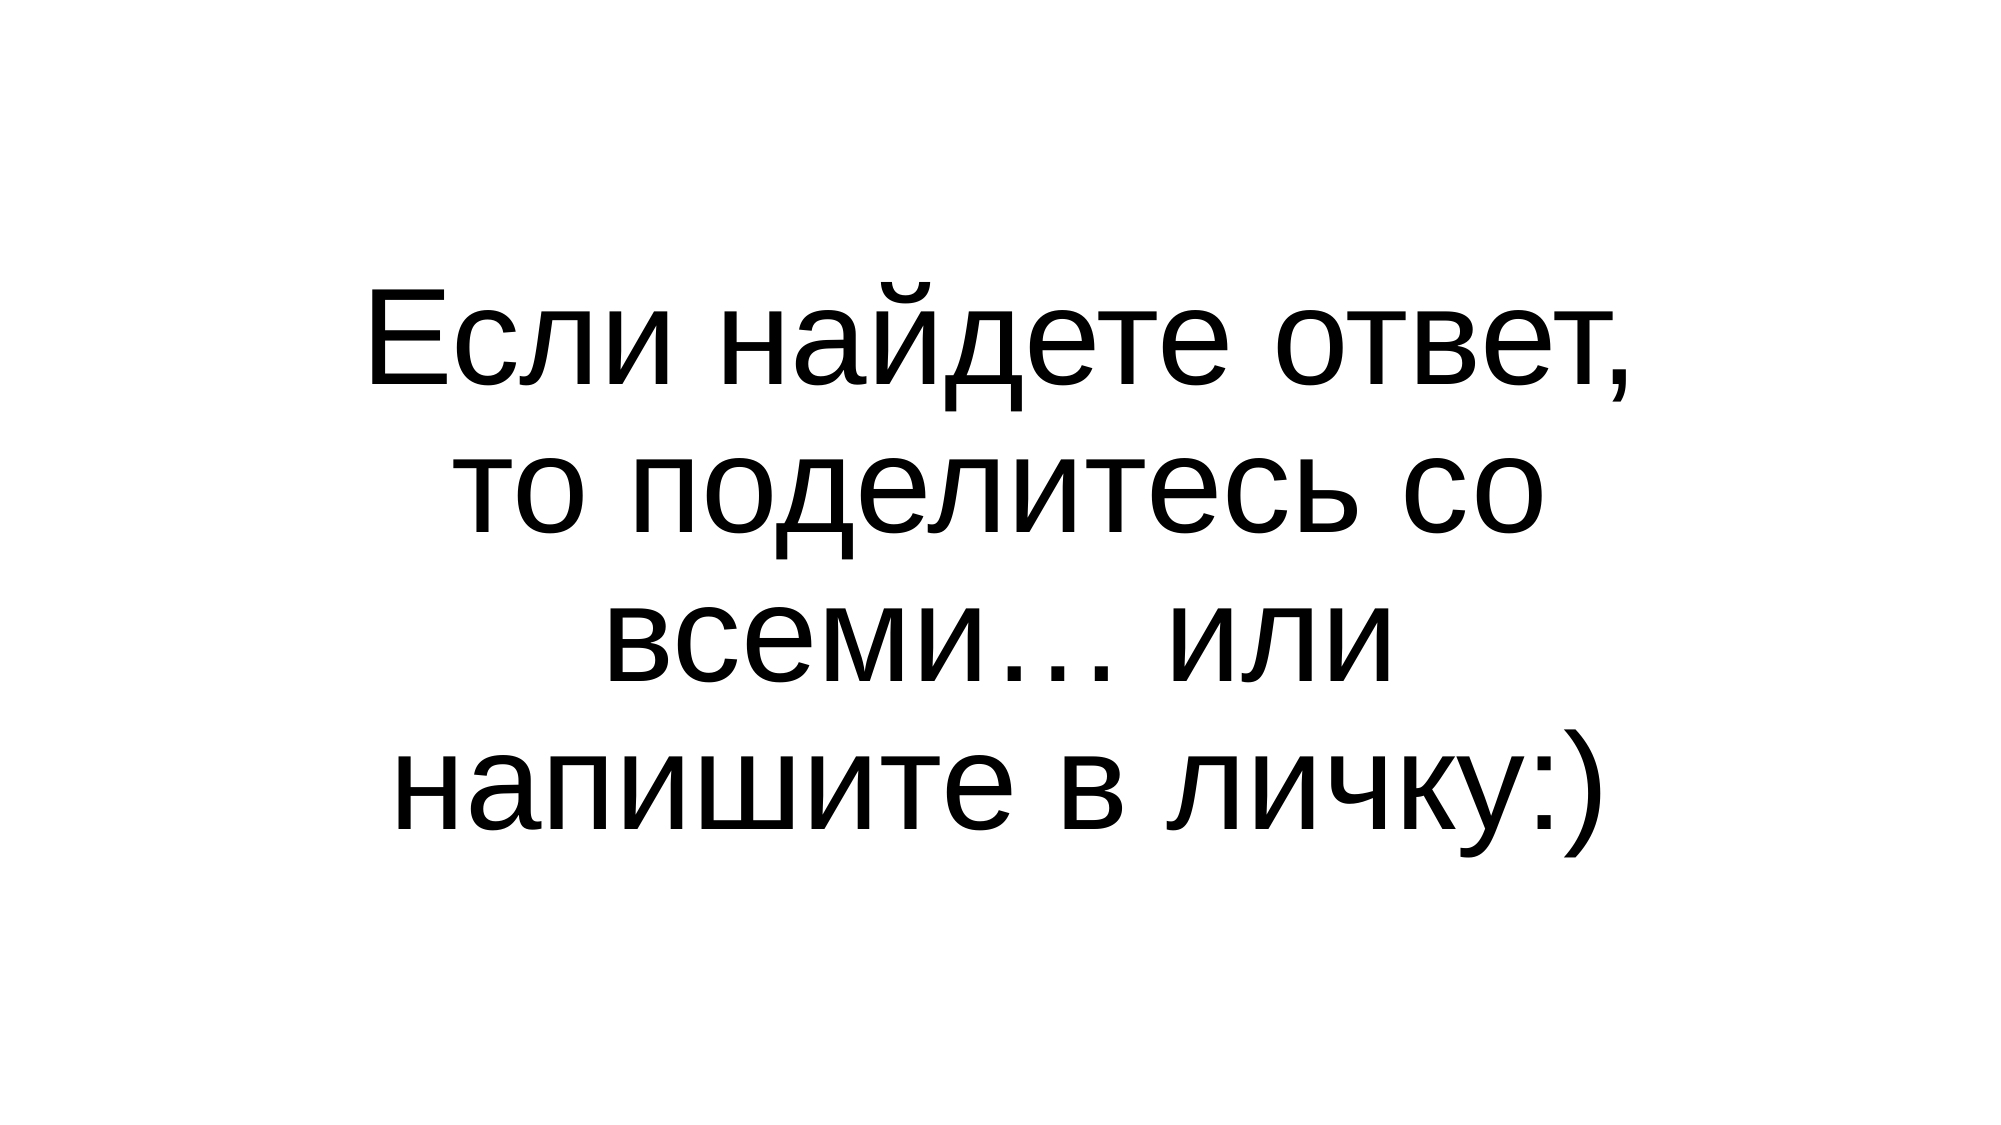

# Если найдете ответ, то поделитесь со всеми… или напишите в личку:)